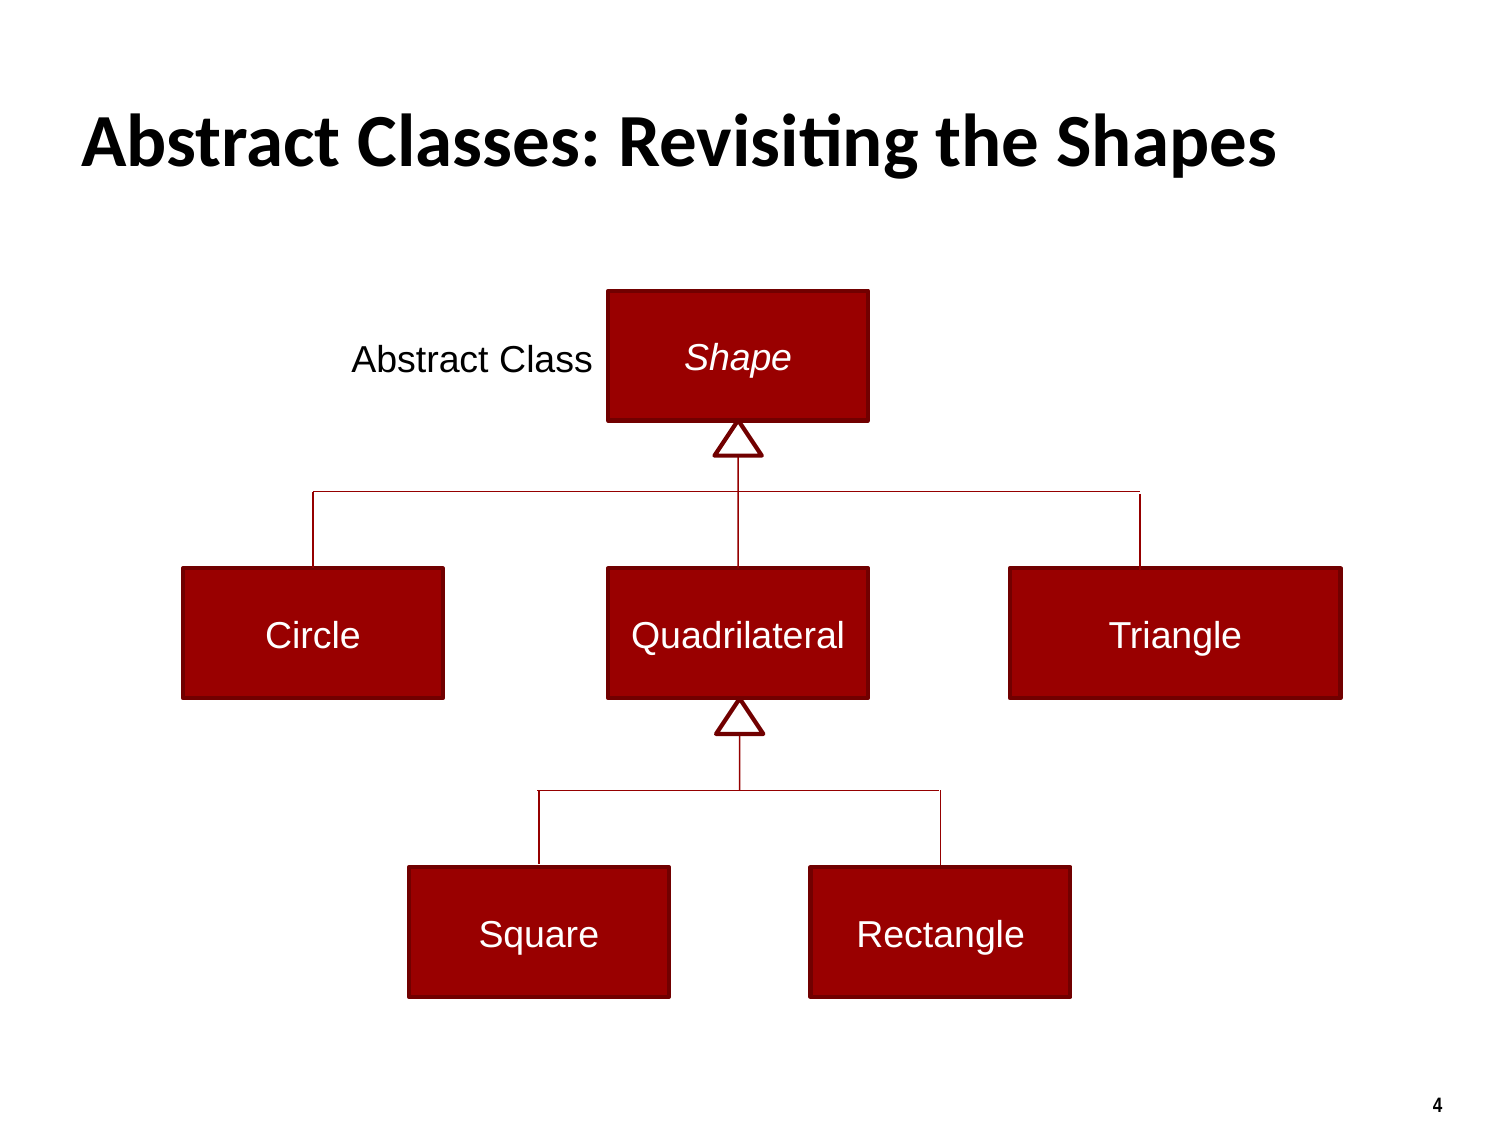

# Abstract Classes: Revisiting the Shapes
Shape
Abstract Class

Circle
Quadrilateral
Triangle

Square
Rectangle